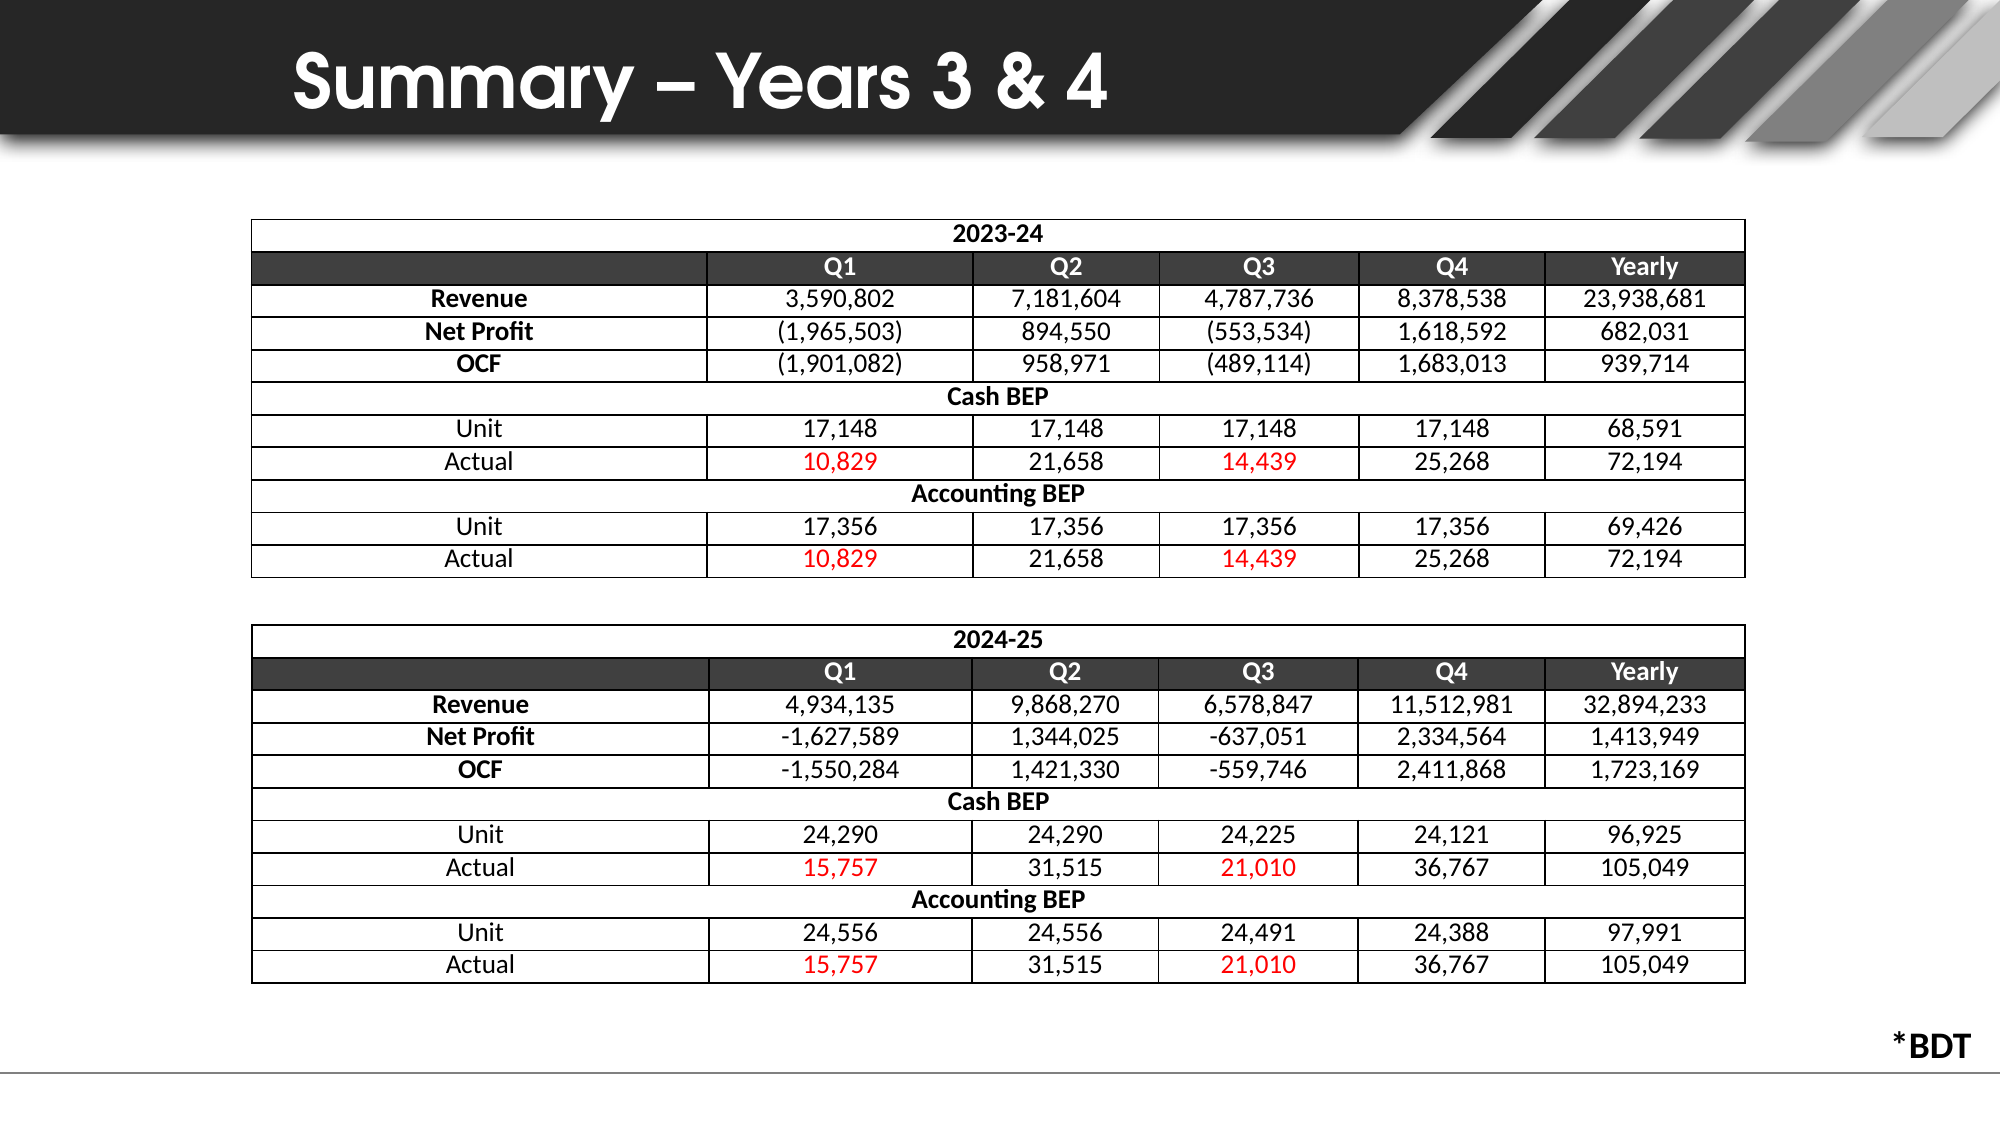

Summary – Years 3 & 4
| 2023-24 |  |  |  |  |  |
| --- | --- | --- | --- | --- | --- |
|  | Q1 | Q2 | Q3 | Q4 | Yearly |
| Revenue | 3,590,802 | 7,181,604 | 4,787,736 | 8,378,538 | 23,938,681 |
| Net Profit | (1,965,503) | 894,550 | (553,534) | 1,618,592 | 682,031 |
| OCF | (1,901,082) | 958,971 | (489,114) | 1,683,013 | 939,714 |
| Cash BEP |  |  |  |  |  |
| Unit | 17,148 | 17,148 | 17,148 | 17,148 | 68,591 |
| Actual | 10,829 | 21,658 | 14,439 | 25,268 | 72,194 |
| Accounting BEP |  |  |  |  |  |
| Unit | 17,356 | 17,356 | 17,356 | 17,356 | 69,426 |
| Actual | 10,829 | 21,658 | 14,439 | 25,268 | 72,194 |
| 2024-25 |  |  |  |  |  |
| --- | --- | --- | --- | --- | --- |
|  | Q1 | Q2 | Q3 | Q4 | Yearly |
| Revenue | 4,934,135 | 9,868,270 | 6,578,847 | 11,512,981 | 32,894,233 |
| Net Profit | -1,627,589 | 1,344,025 | -637,051 | 2,334,564 | 1,413,949 |
| OCF | -1,550,284 | 1,421,330 | -559,746 | 2,411,868 | 1,723,169 |
| Cash BEP |  |  |  |  |  |
| Unit | 24,290 | 24,290 | 24,225 | 24,121 | 96,925 |
| Actual | 15,757 | 31,515 | 21,010 | 36,767 | 105,049 |
| Accounting BEP |  |  |  |  |  |
| Unit | 24,556 | 24,556 | 24,491 | 24,388 | 97,991 |
| Actual | 15,757 | 31,515 | 21,010 | 36,767 | 105,049 |
*BDT